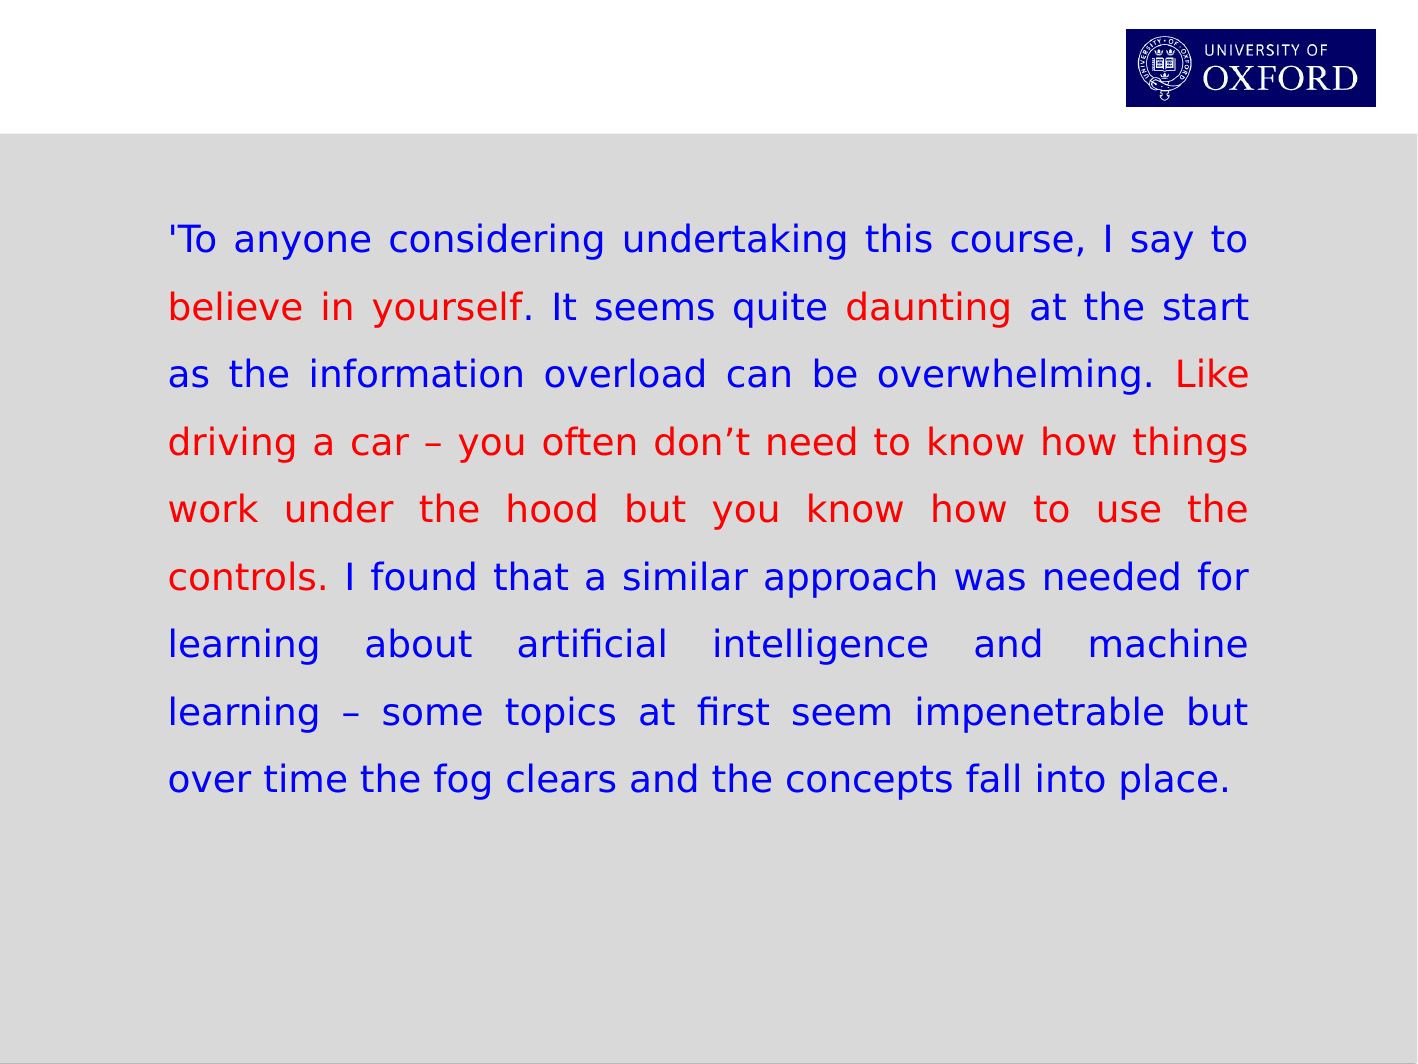

'To anyone considering undertaking this course, I say to believe in yourself. It seems quite daunting at the start as the information overload can be overwhelming. Like driving a car – you often don’t need to know how things work under the hood but you know how to use the controls. I found that a similar approach was needed for learning about artificial intelligence and machine learning – some topics at first seem impenetrable but over time the fog clears and the concepts fall into place.